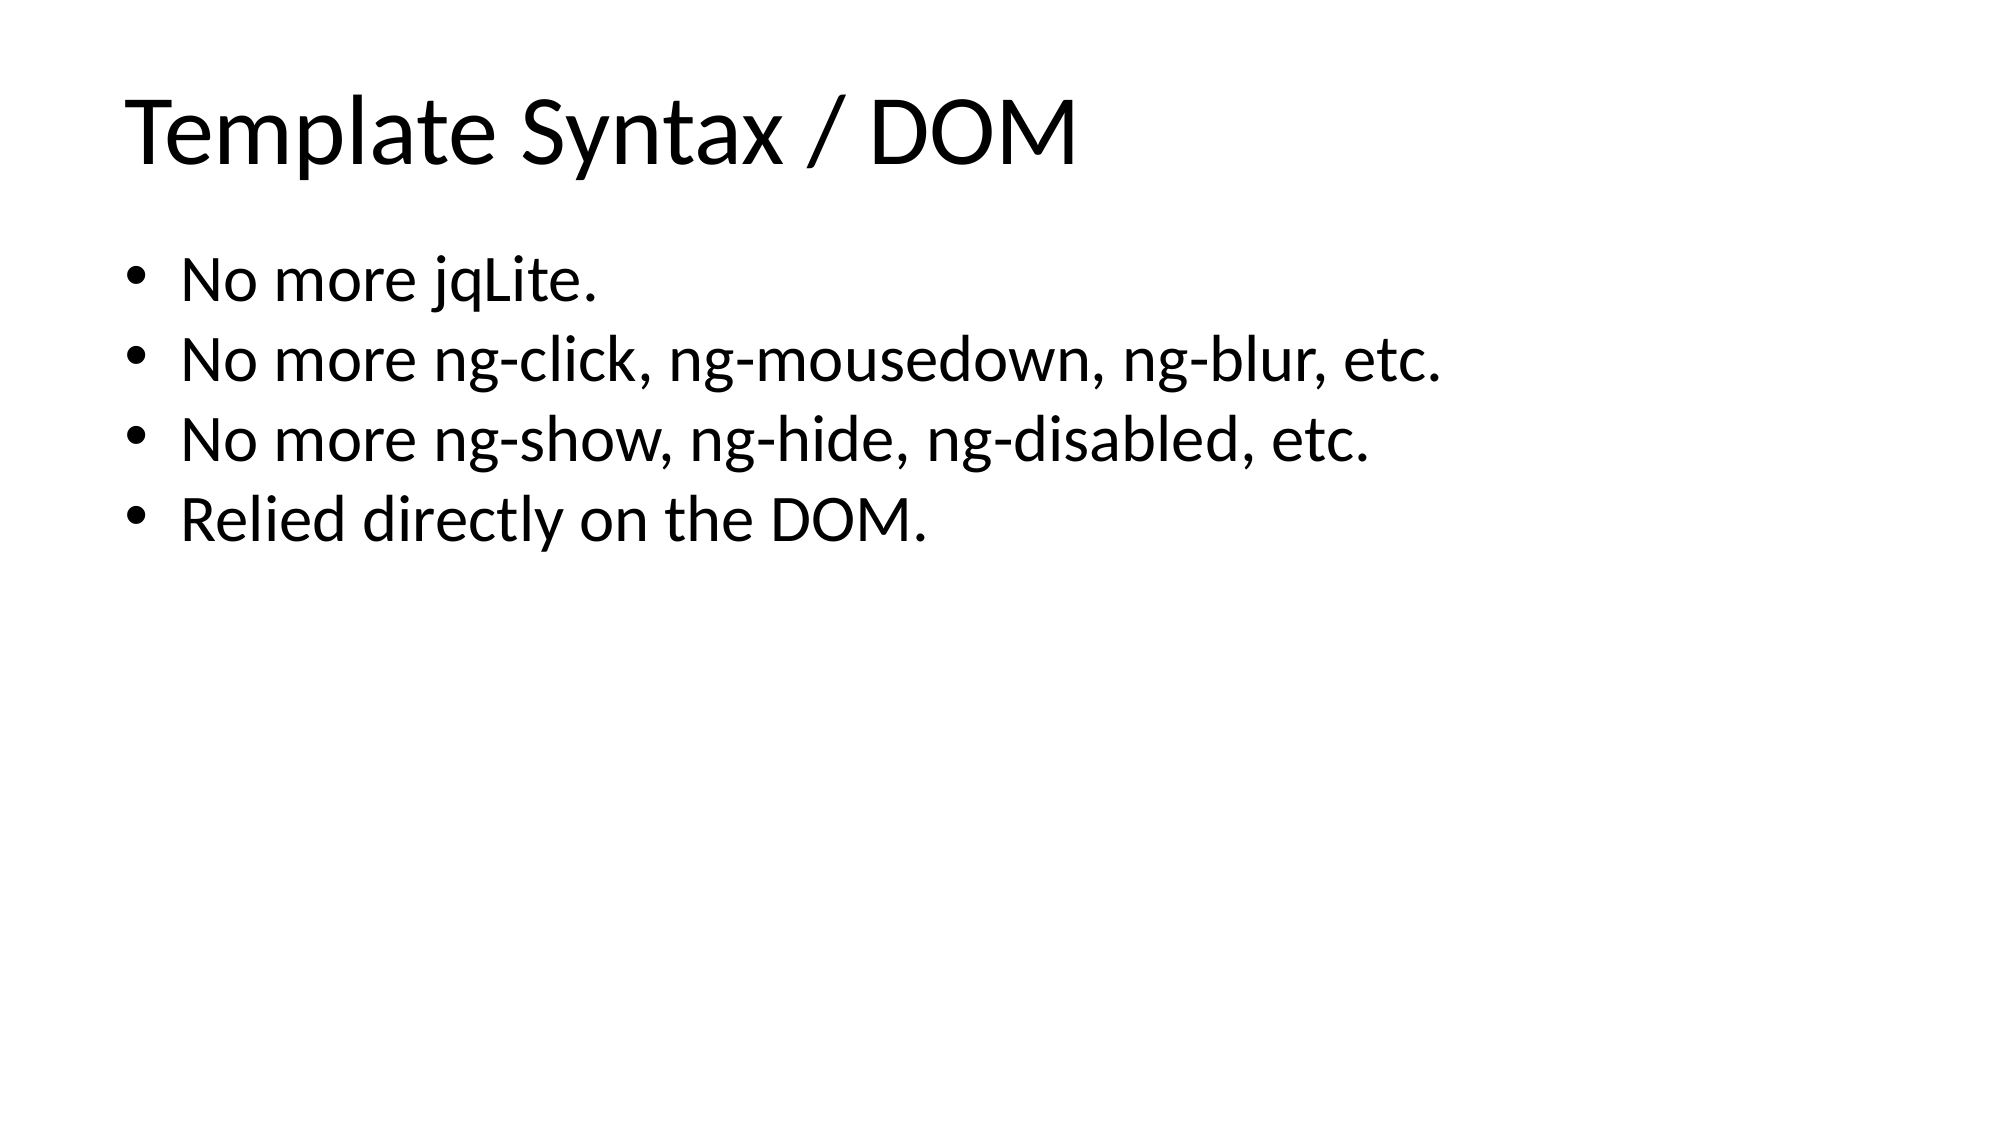

Template Syntax / DOM
No more jqLite.
No more ng-click, ng-mousedown, ng-blur, etc.
No more ng-show, ng-hide, ng-disabled, etc.
Relied directly on the DOM.